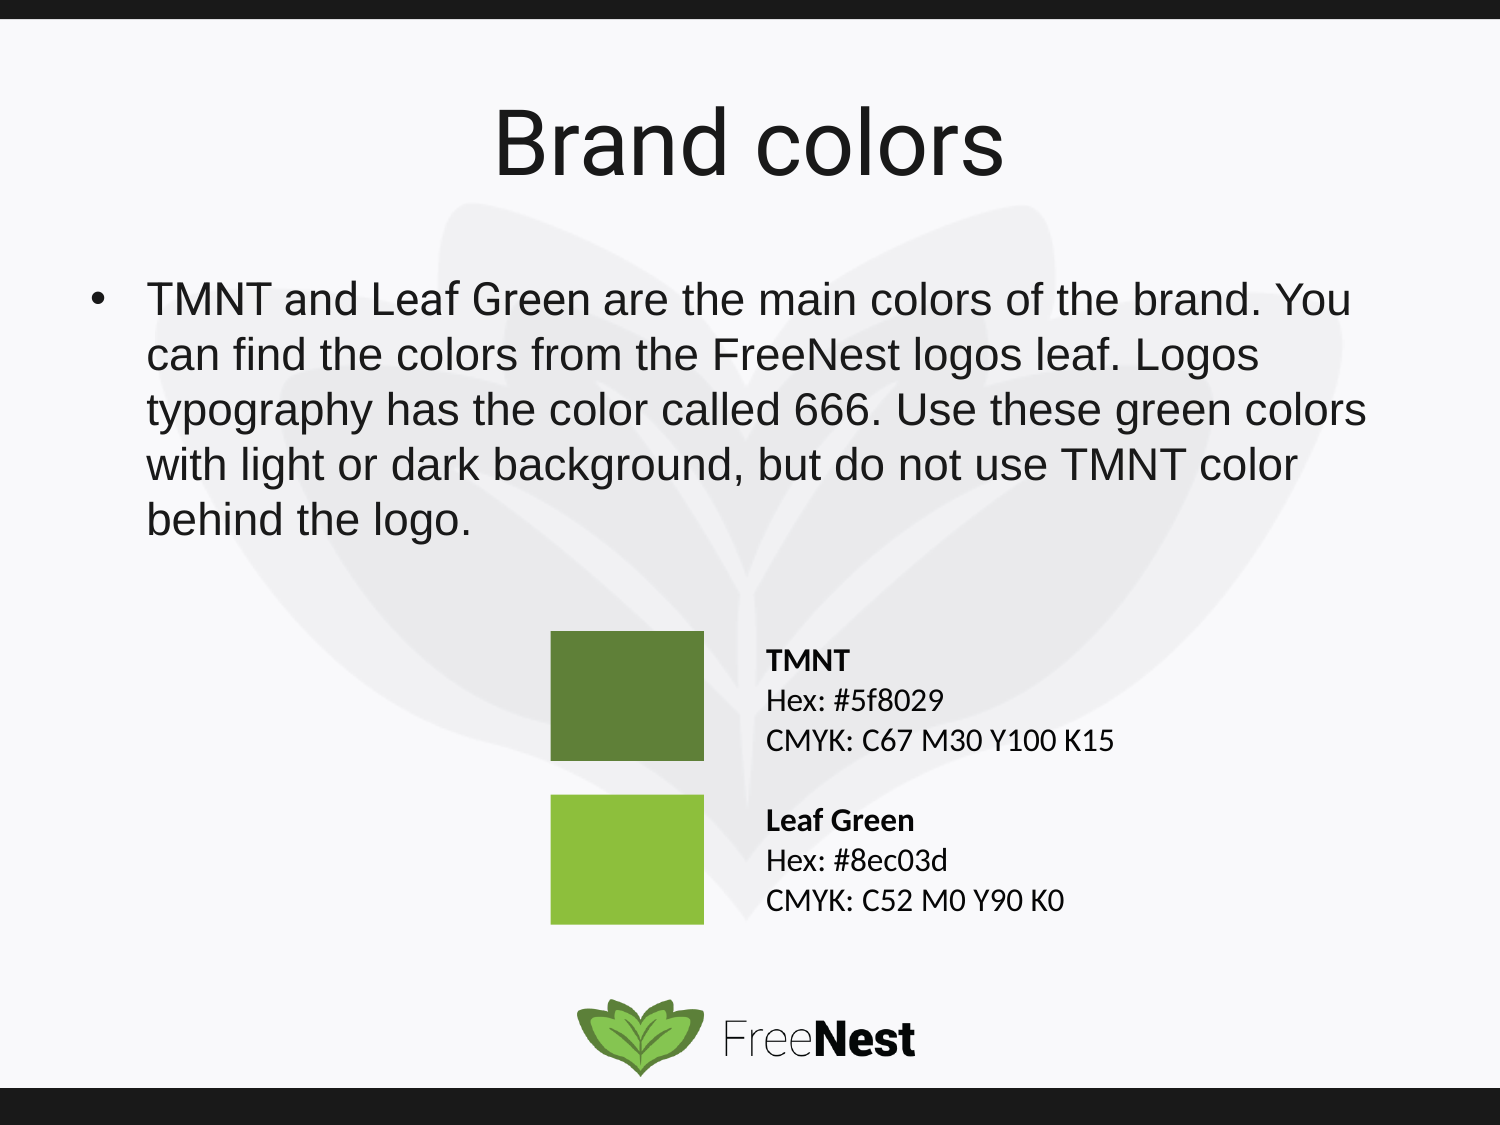

# Brand colors
TMNT and Leaf Green are the main colors of the brand. You can find the colors from the FreeNest logos leaf. Logos typography has the color called 666. Use these green colors with light or dark background, but do not use TMNT color behind the logo.

TMNT
Hex: #5f8029
CMYK: C67 M30 Y100 K15
Leaf Green
Hex: #8ec03d
CMYK: C52 M0 Y90 K0